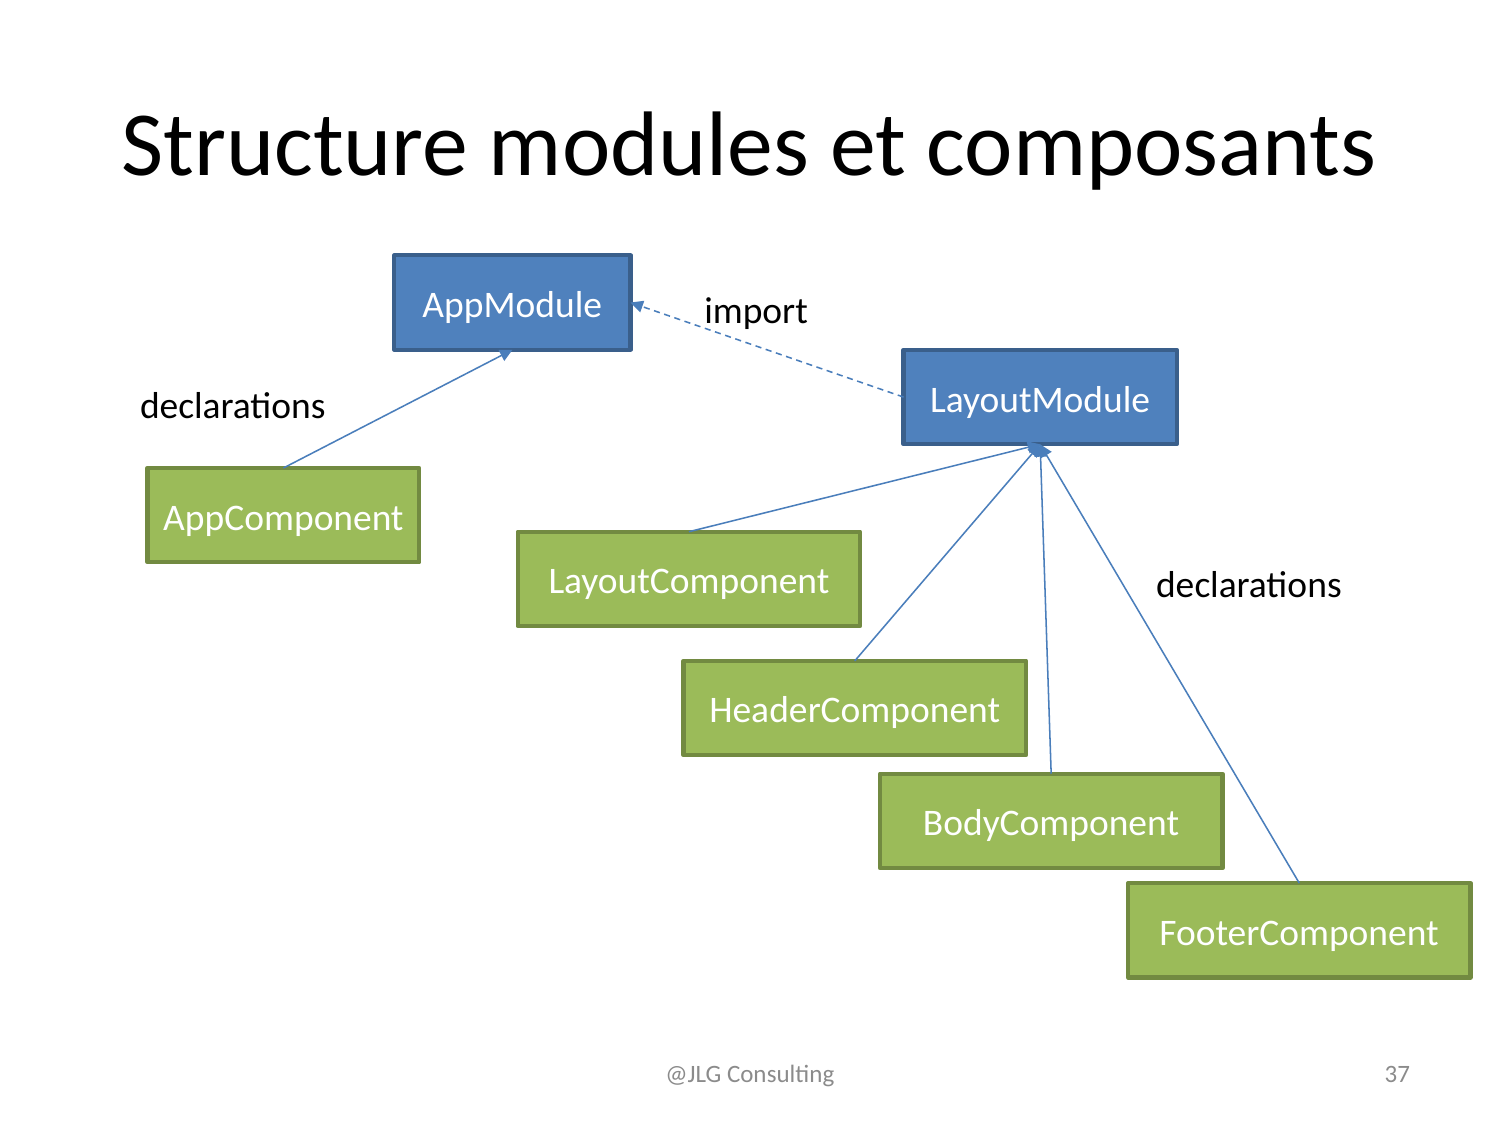

# Structure modules et composants
AppModule
import
LayoutModule
declarations
AppComponent
LayoutComponent
declarations
HeaderComponent
BodyComponent
FooterComponent
@JLG Consulting
37